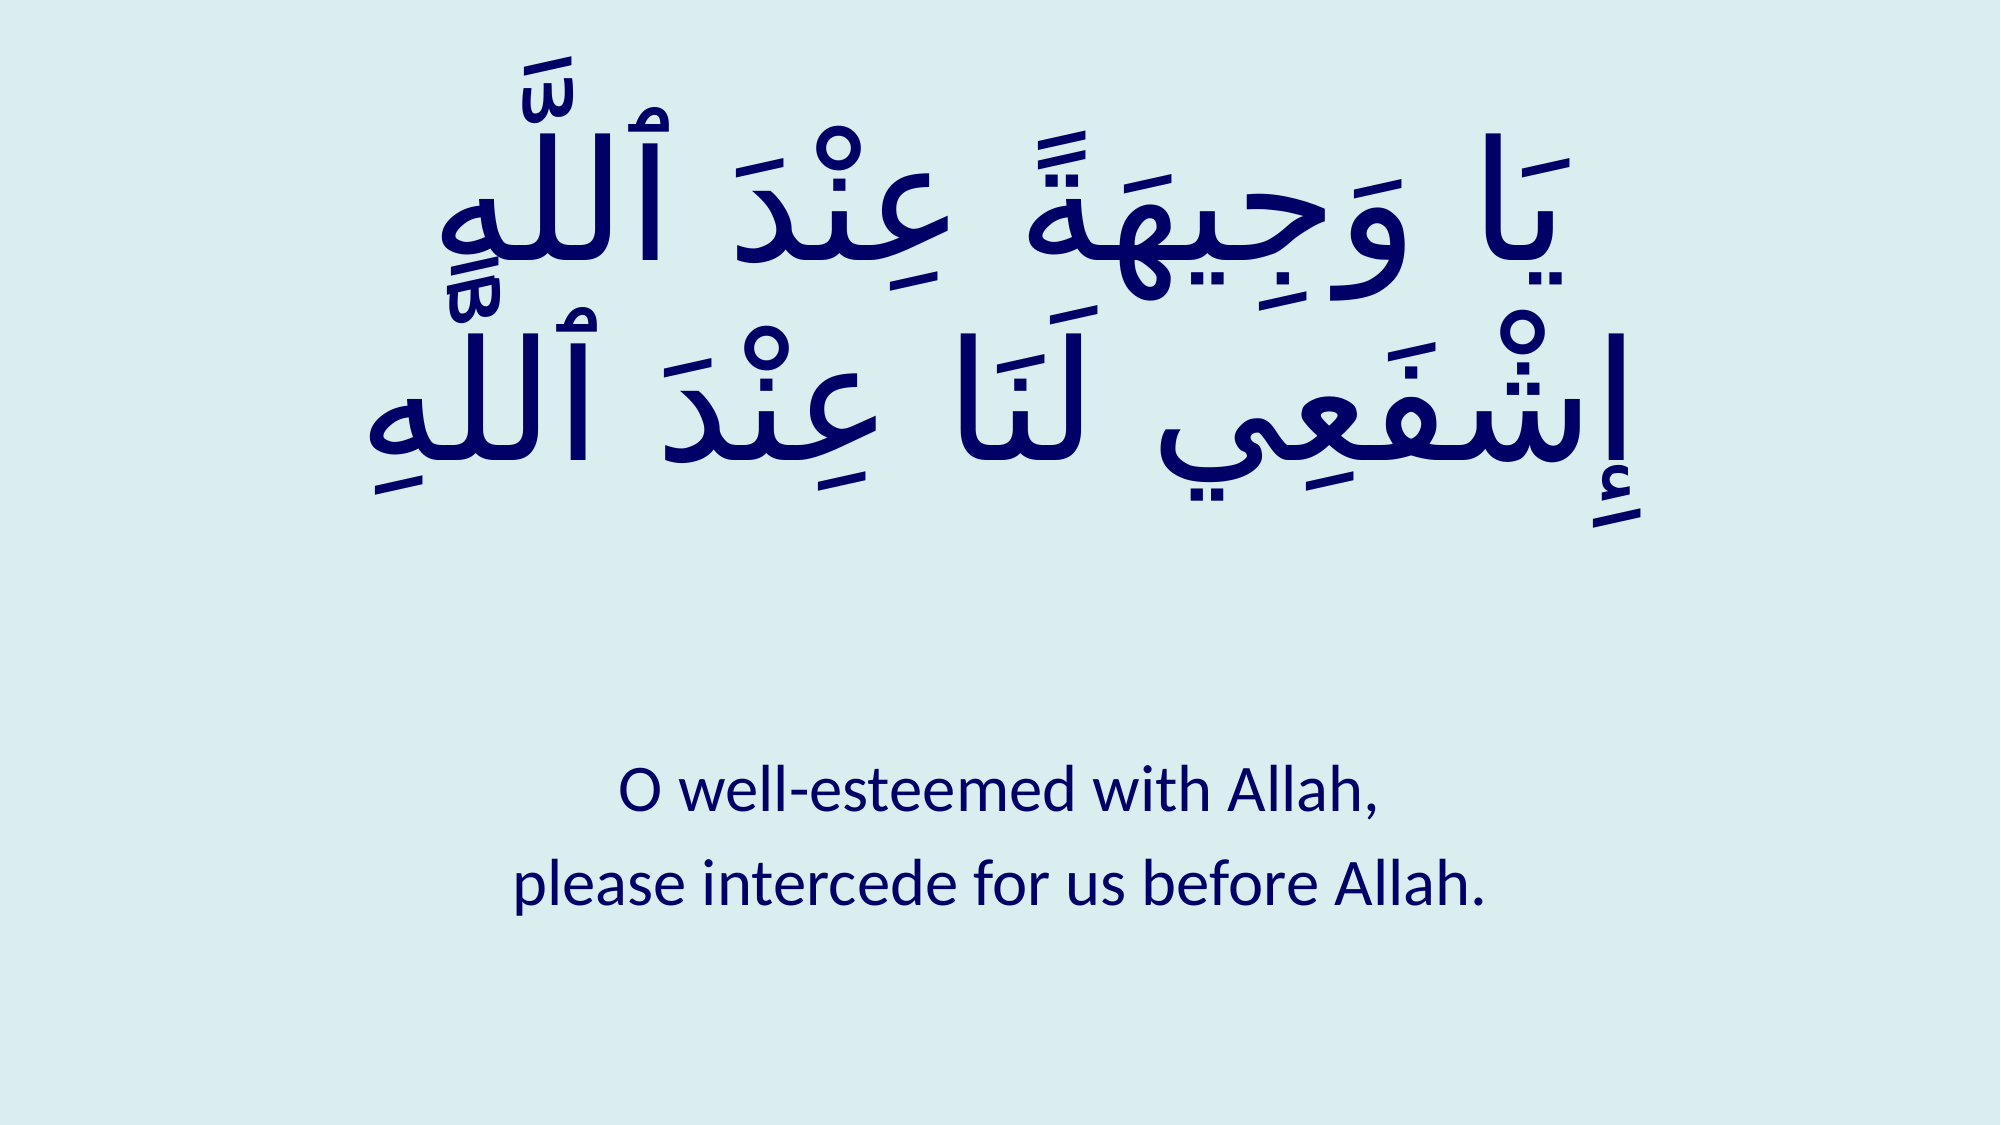

# يَا وَجِيهَةً عِنْدَ ٱللَّهِ إِشْفَعِي لَنَا عِنْدَ ٱللَّهِ
O well-esteemed with Allah,
please intercede for us before Allah.